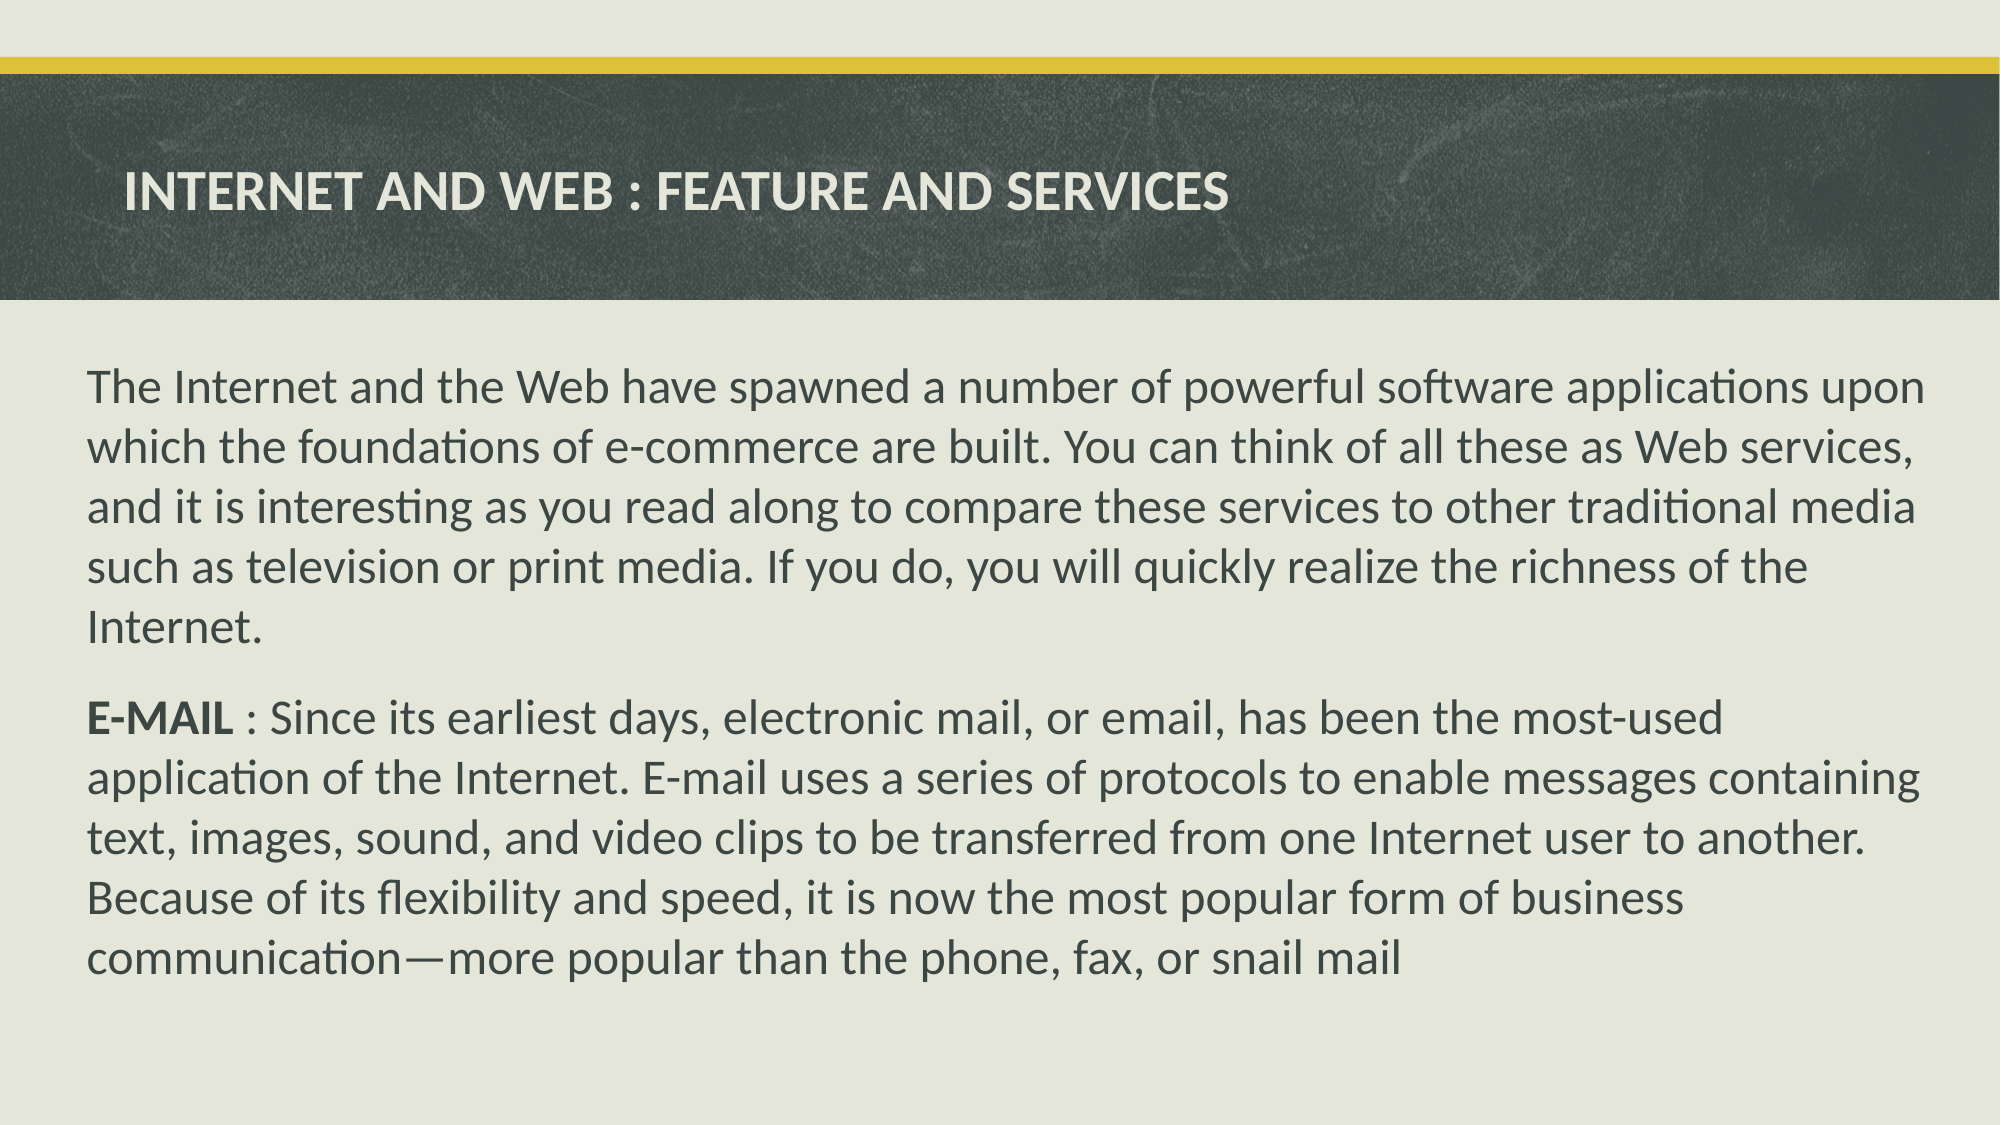

# INTERNET AND WEB : FEATURE AND SERVICES
The Internet and the Web have spawned a number of powerful software applications upon which the foundations of e-commerce are built. You can think of all these as Web services, and it is interesting as you read along to compare these services to other traditional media such as television or print media. If you do, you will quickly realize the richness of the Internet.
E-MAIL : Since its earliest days, electronic mail, or e­mail, has been the most-used application of the Internet. E-mail uses a series of protocols to enable messages containing text, images, sound, and video clips to be transferred from one Internet user to another. Because of its flexibility and speed, it is now the most popular form of business communication—more popular than the phone, fax, or snail mail